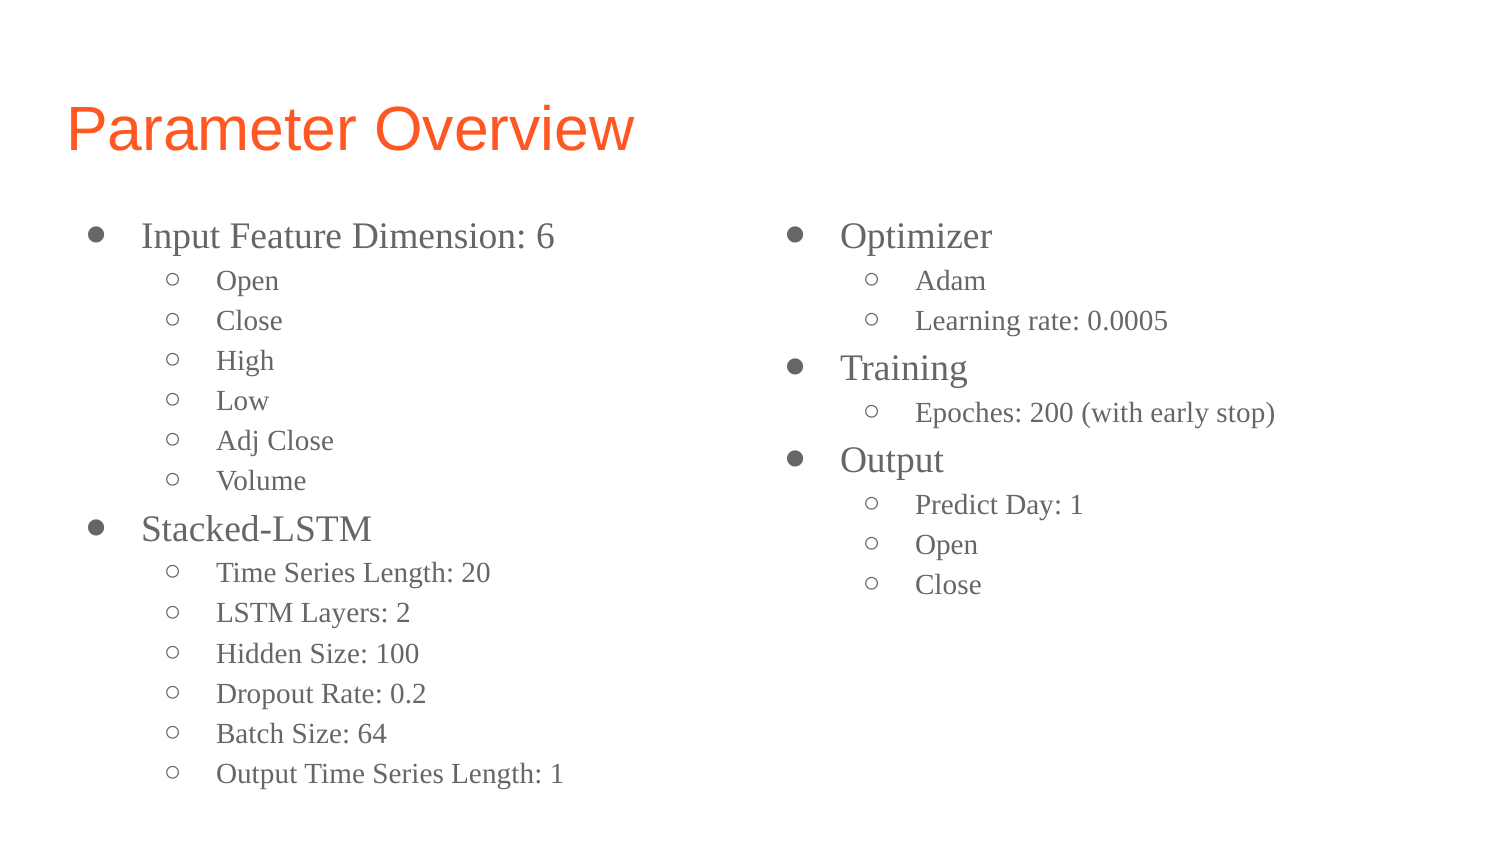

# Parameter Overview
Input Feature Dimension: 6
Open
Close
High
Low
Adj Close
Volume
Stacked-LSTM
Time Series Length: 20
LSTM Layers: 2
Hidden Size: 100
Dropout Rate: 0.2
Batch Size: 64
Output Time Series Length: 1
Optimizer
Adam
Learning rate: 0.0005
Training
Epoches: 200 (with early stop)
Output
Predict Day: 1
Open
Close